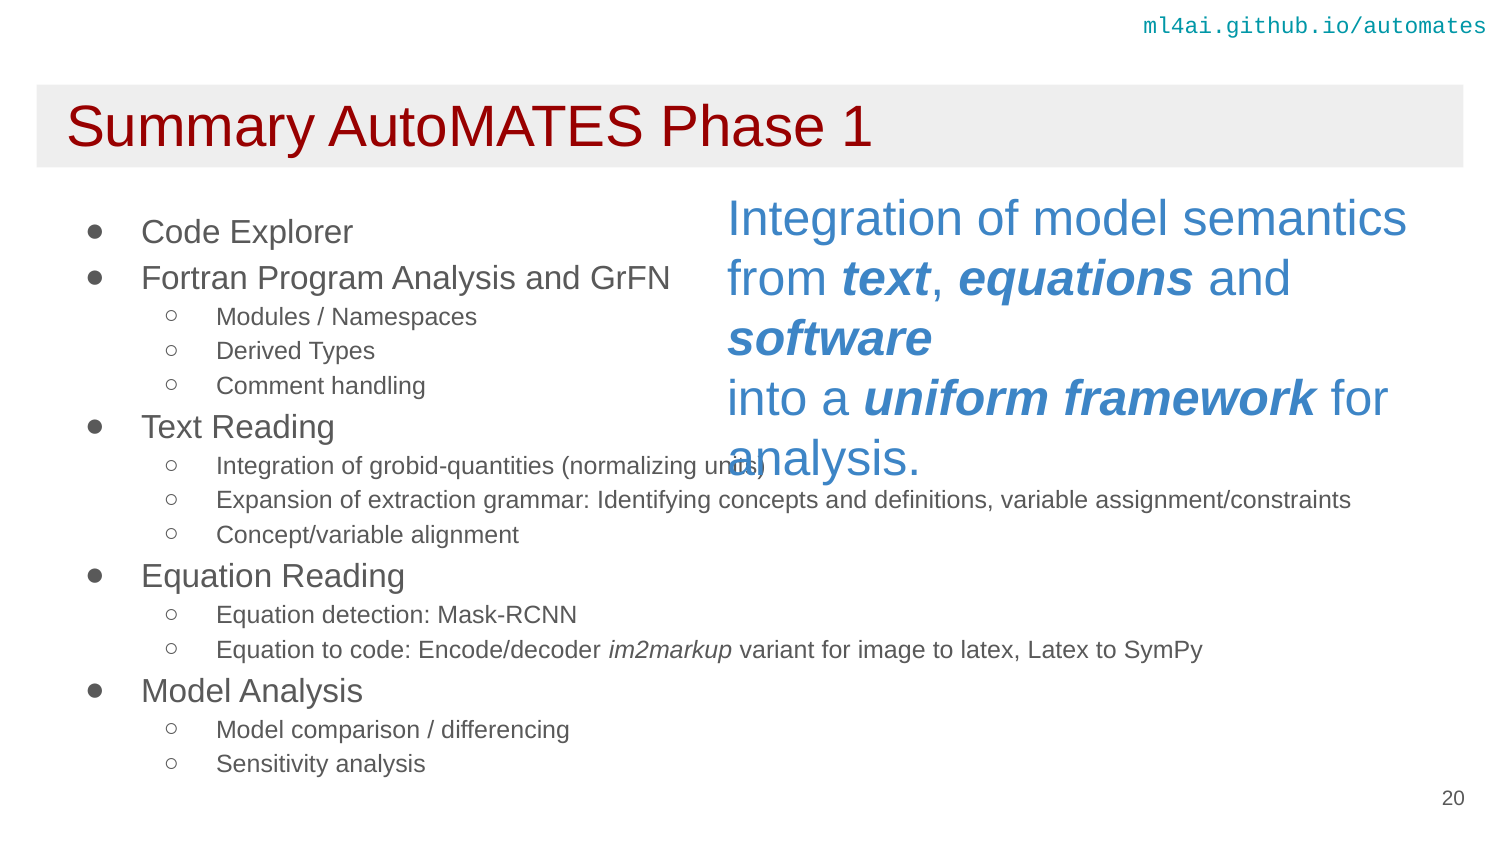

ml4ai.github.io/automates
Summary AutoMATES Phase 1

Integration of model semantics
from text, equations and software
into a uniform framework for analysis.
Code Explorer
Fortran Program Analysis and GrFN
Modules / Namespaces
Derived Types
Comment handling
Text Reading
Integration of grobid-quantities (normalizing units)
Expansion of extraction grammar: Identifying concepts and definitions, variable assignment/constraints
Concept/variable alignment
Equation Reading
Equation detection: Mask-RCNN
Equation to code: Encode/decoder im2markup variant for image to latex, Latex to SymPy
Model Analysis
Model comparison / differencing
Sensitivity analysis
20